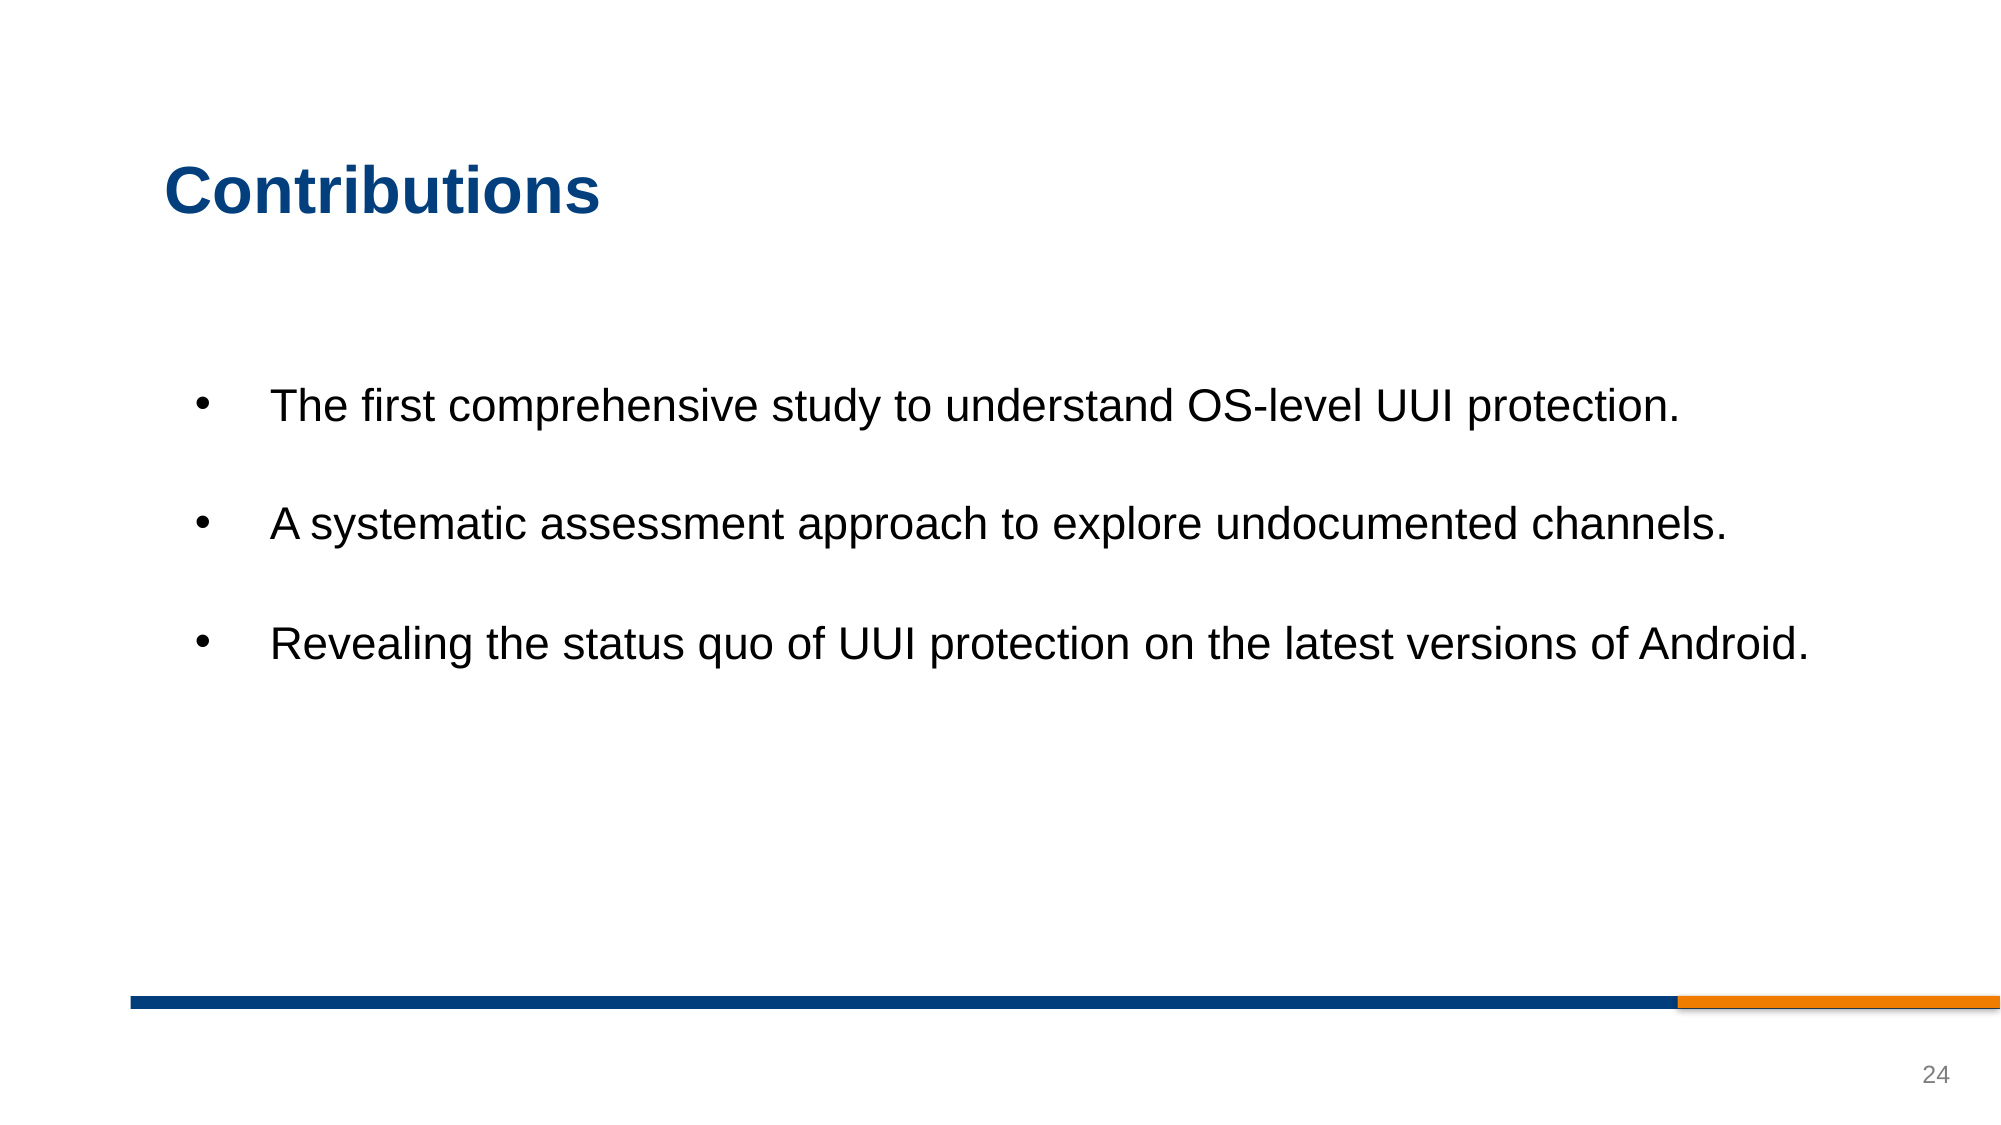

# Contributions
The first comprehensive study to understand OS-level UUI protection.
A systematic assessment approach to explore undocumented channels.
Revealing the status quo of UUI protection on the latest versions of Android.
24